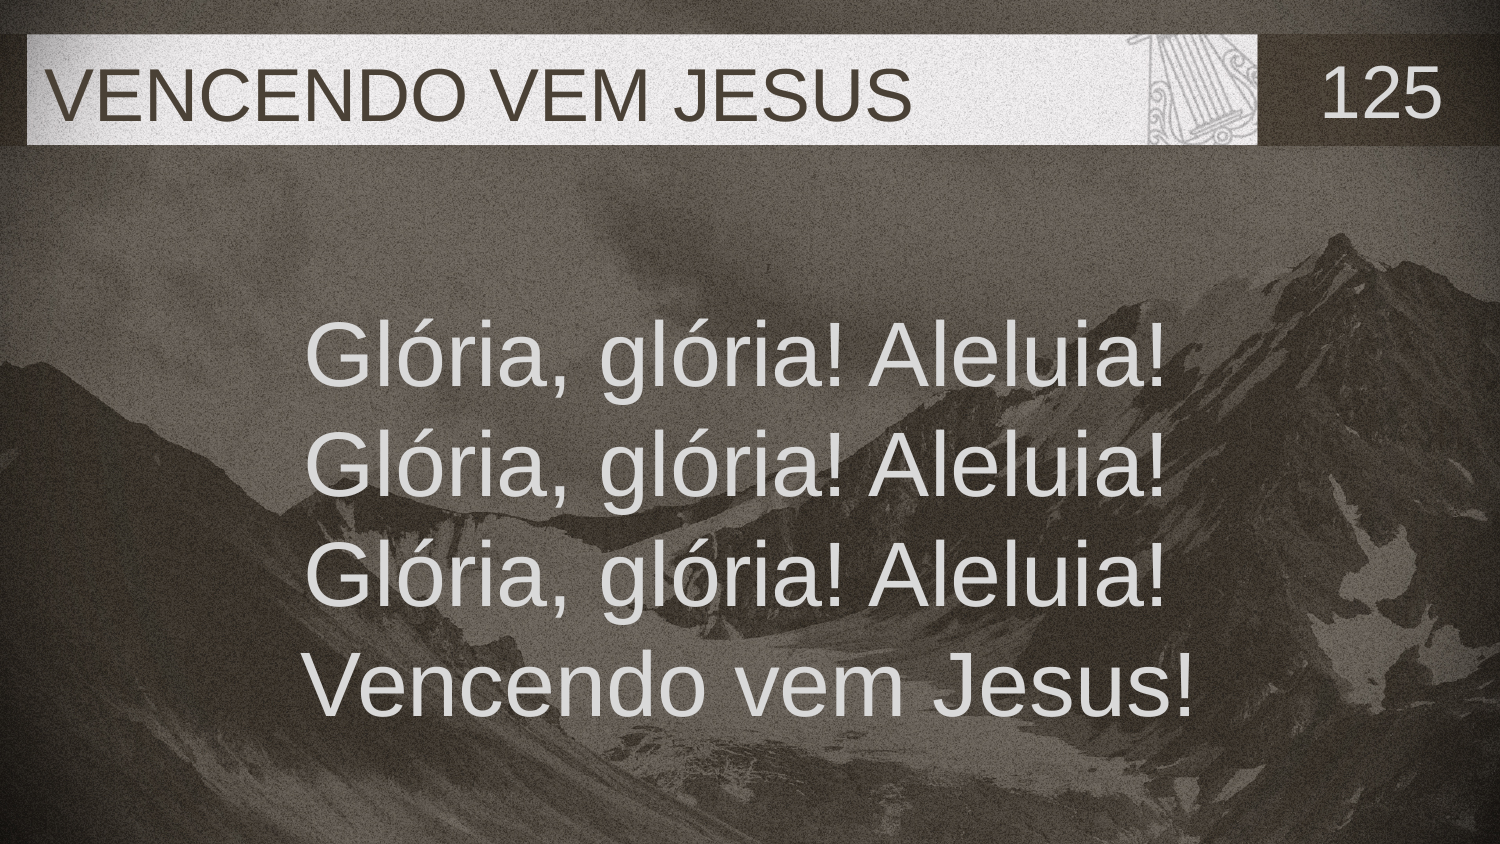

# VENCENDO VEM JESUS
125
Glória, glória! Aleluia!
Glória, glória! Aleluia!
Glória, glória! Aleluia!
Vencendo vem Jesus!